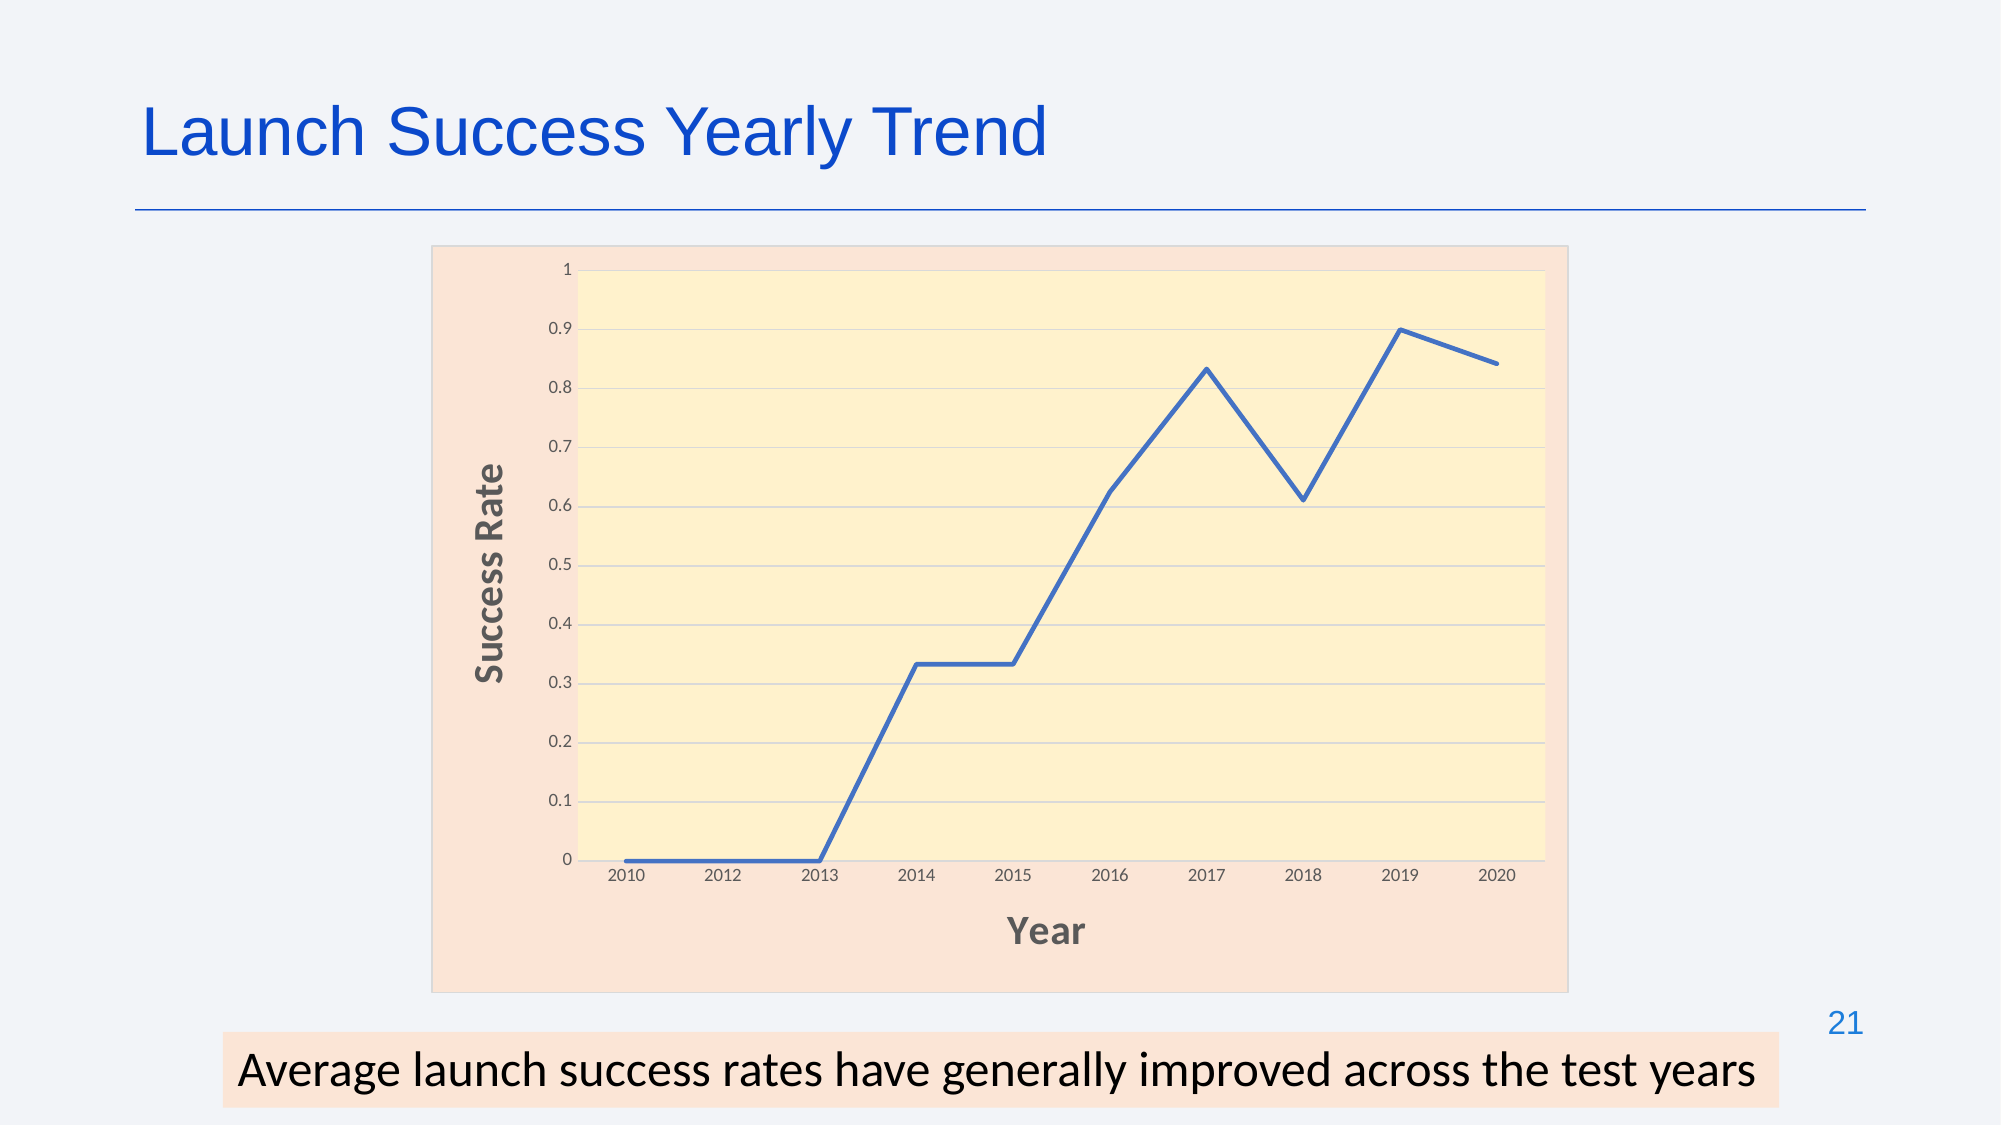

Launch Success Yearly Trend

### Chart

| Category | Total |
|---|---|
| 2010 | 0.0 |
| 2012 | 0.0 |
| 2013 | 0.0 |
| 2014 | 0.3333333333333333 |
| 2015 | 0.3333333333333333 |
| 2016 | 0.625 |
| 2017 | 0.8333333333333334 |
| 2018 | 0.6111111111111112 |
| 2019 | 0.9 |
| 2020 | 0.8421052631578947 |
21
Average launch success rates have generally improved across the test years